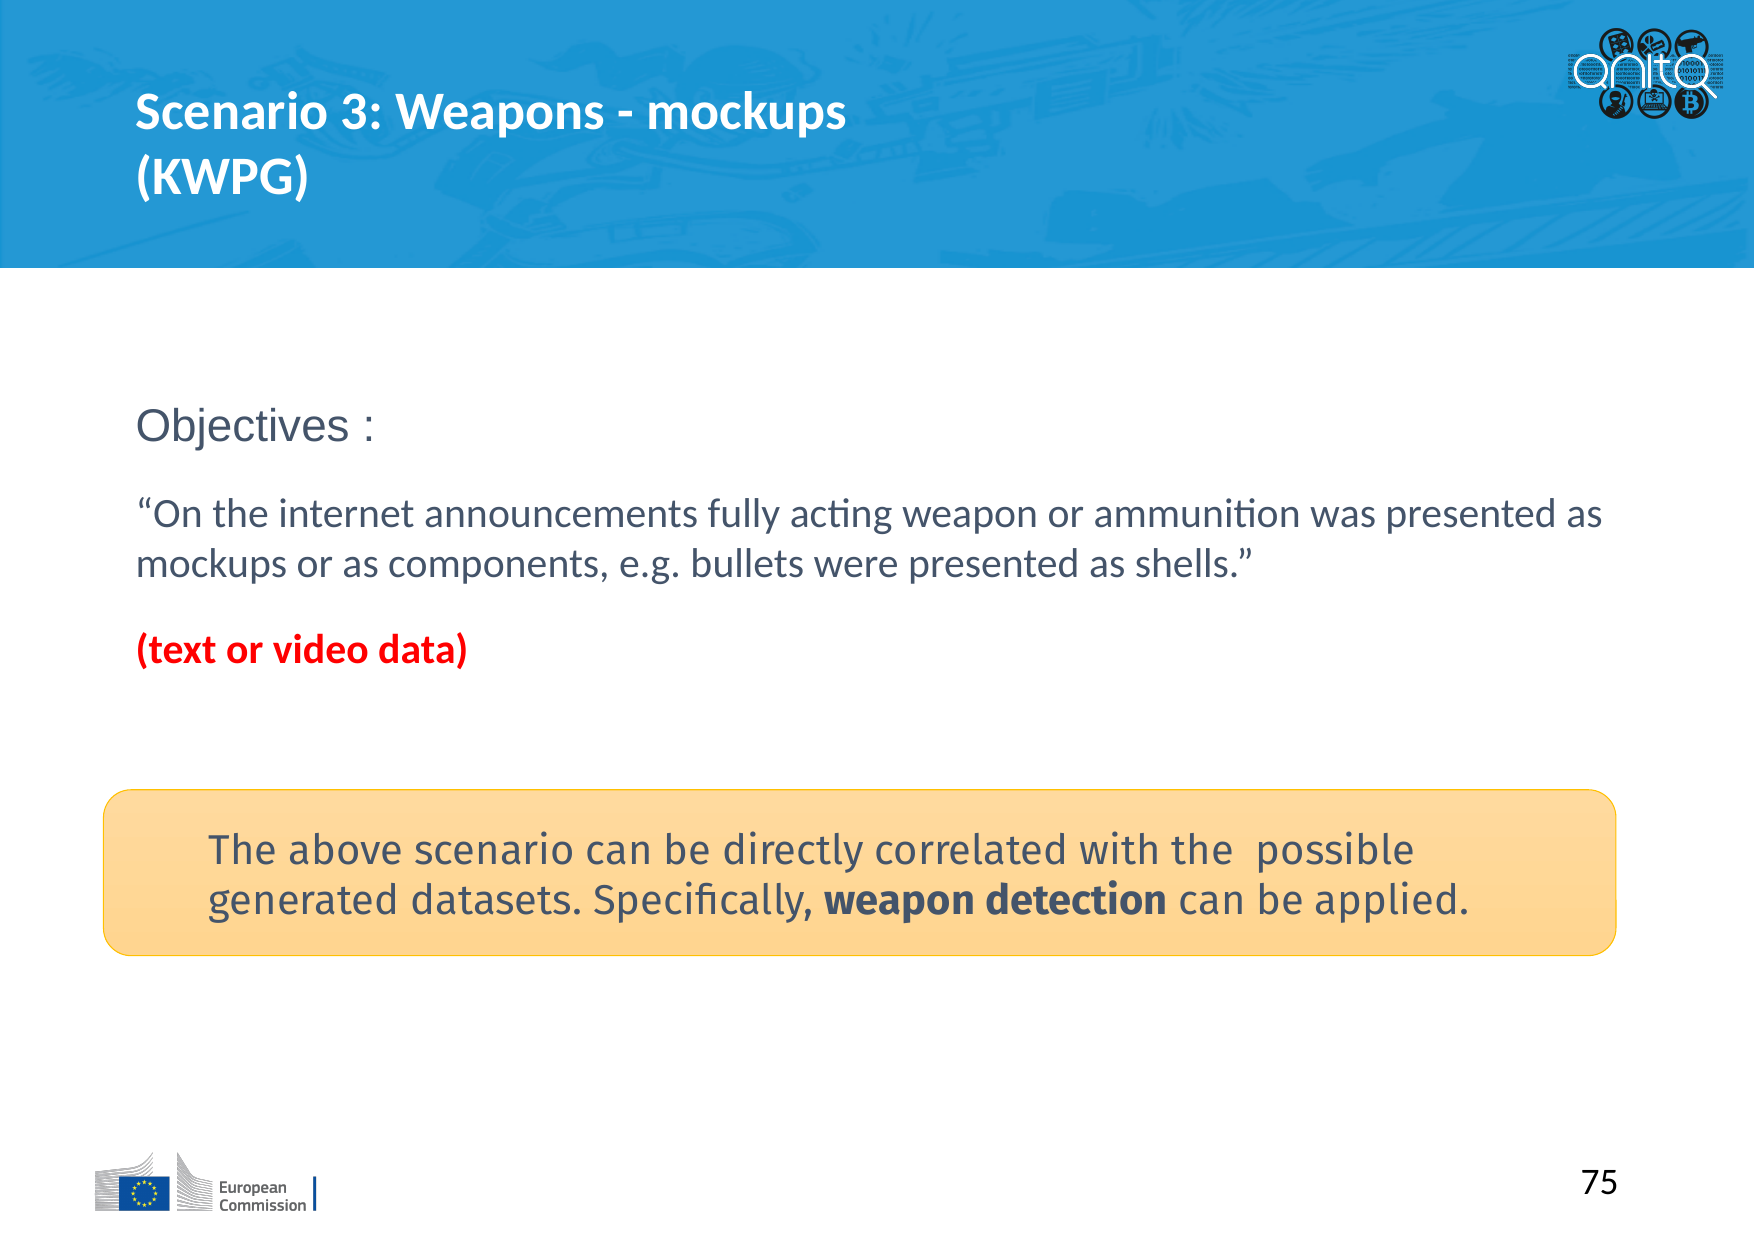

Scenario 3: Weapons - mockups (KWPG)
Objectives :
“On the internet announcements fully acting weapon or ammunition was presented as mockups or as components, e.g. bullets were presented as shells.”
(text or video data)
The above scenario can be directly correlated with the  possible generated datasets. Specifically, weapon detection can be applied.
75